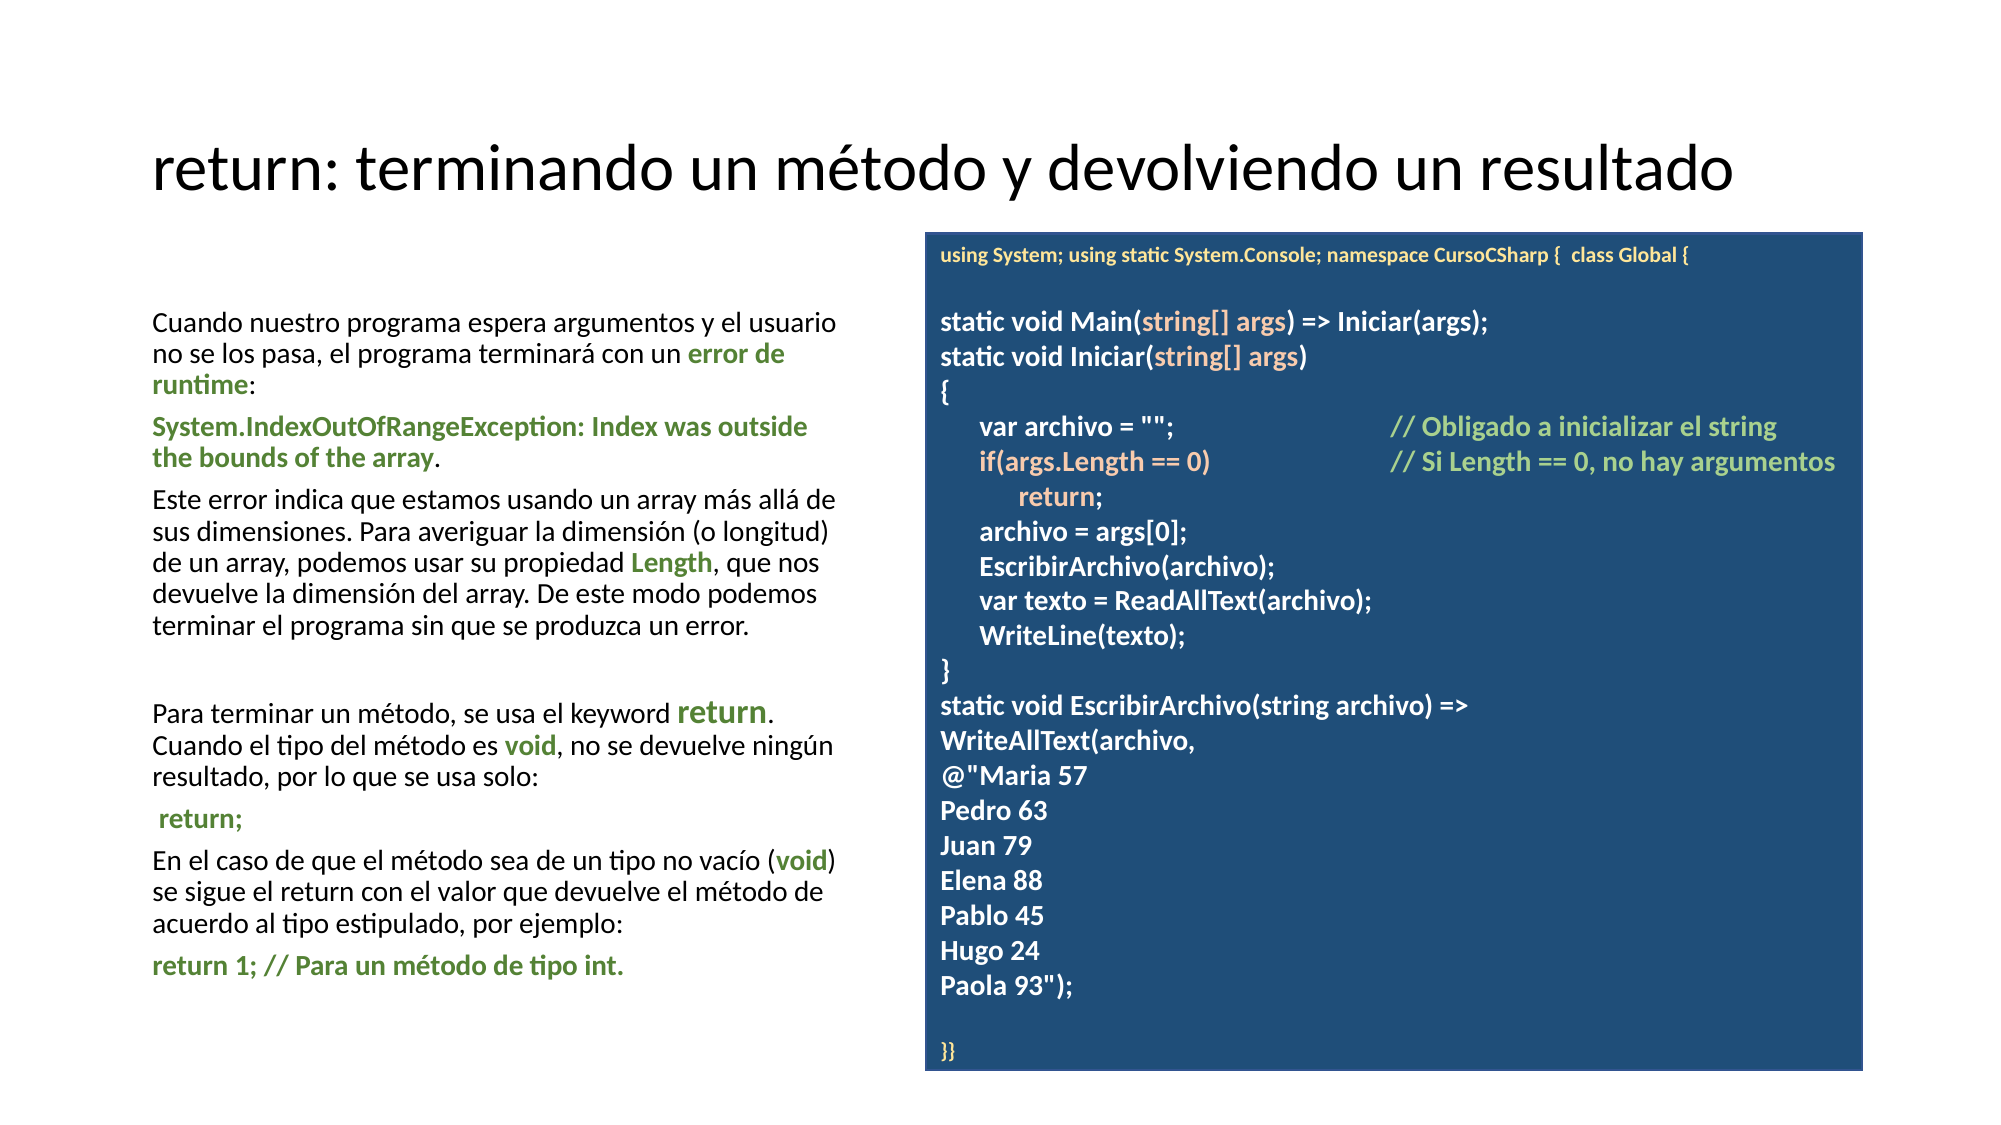

# return: terminando un método y devolviendo un resultado
using System; using static System.Console; namespace CursoCSharp {  class Global {

static void Main(string[] args) => Iniciar(args);
static void Iniciar(string[] args)
{
      var archivo = "";		// Obligado a inicializar el string
      if(args.Length == 0)		// Si Length == 0, no hay argumentos
            return;
      archivo = args[0];
      EscribirArchivo(archivo);
      var texto = ReadAllText(archivo);
      WriteLine(texto);
}
static void EscribirArchivo(string archivo) =>
WriteAllText(archivo,
@"Maria 57
Pedro 63
Juan 79
Elena 88
Pablo 45
Hugo 24
Paola 93");

}}
Cuando nuestro programa espera argumentos y el usuario no se los pasa, el programa terminará con un error de runtime:
System.IndexOutOfRangeException: Index was outside the bounds of the array.
Este error indica que estamos usando un array más allá de sus dimensiones. Para averiguar la dimensión (o longitud) de un array, podemos usar su propiedad Length, que nos devuelve la dimensión del array. De este modo podemos terminar el programa sin que se produzca un error.

Para terminar un método, se usa el keyword return. Cuando el tipo del método es void, no se devuelve ningún resultado, por lo que se usa solo:
 return;
En el caso de que el método sea de un tipo no vacío (void) se sigue el return con el valor que devuelve el método de acuerdo al tipo estipulado, por ejemplo:
return 1; // Para un método de tipo int.